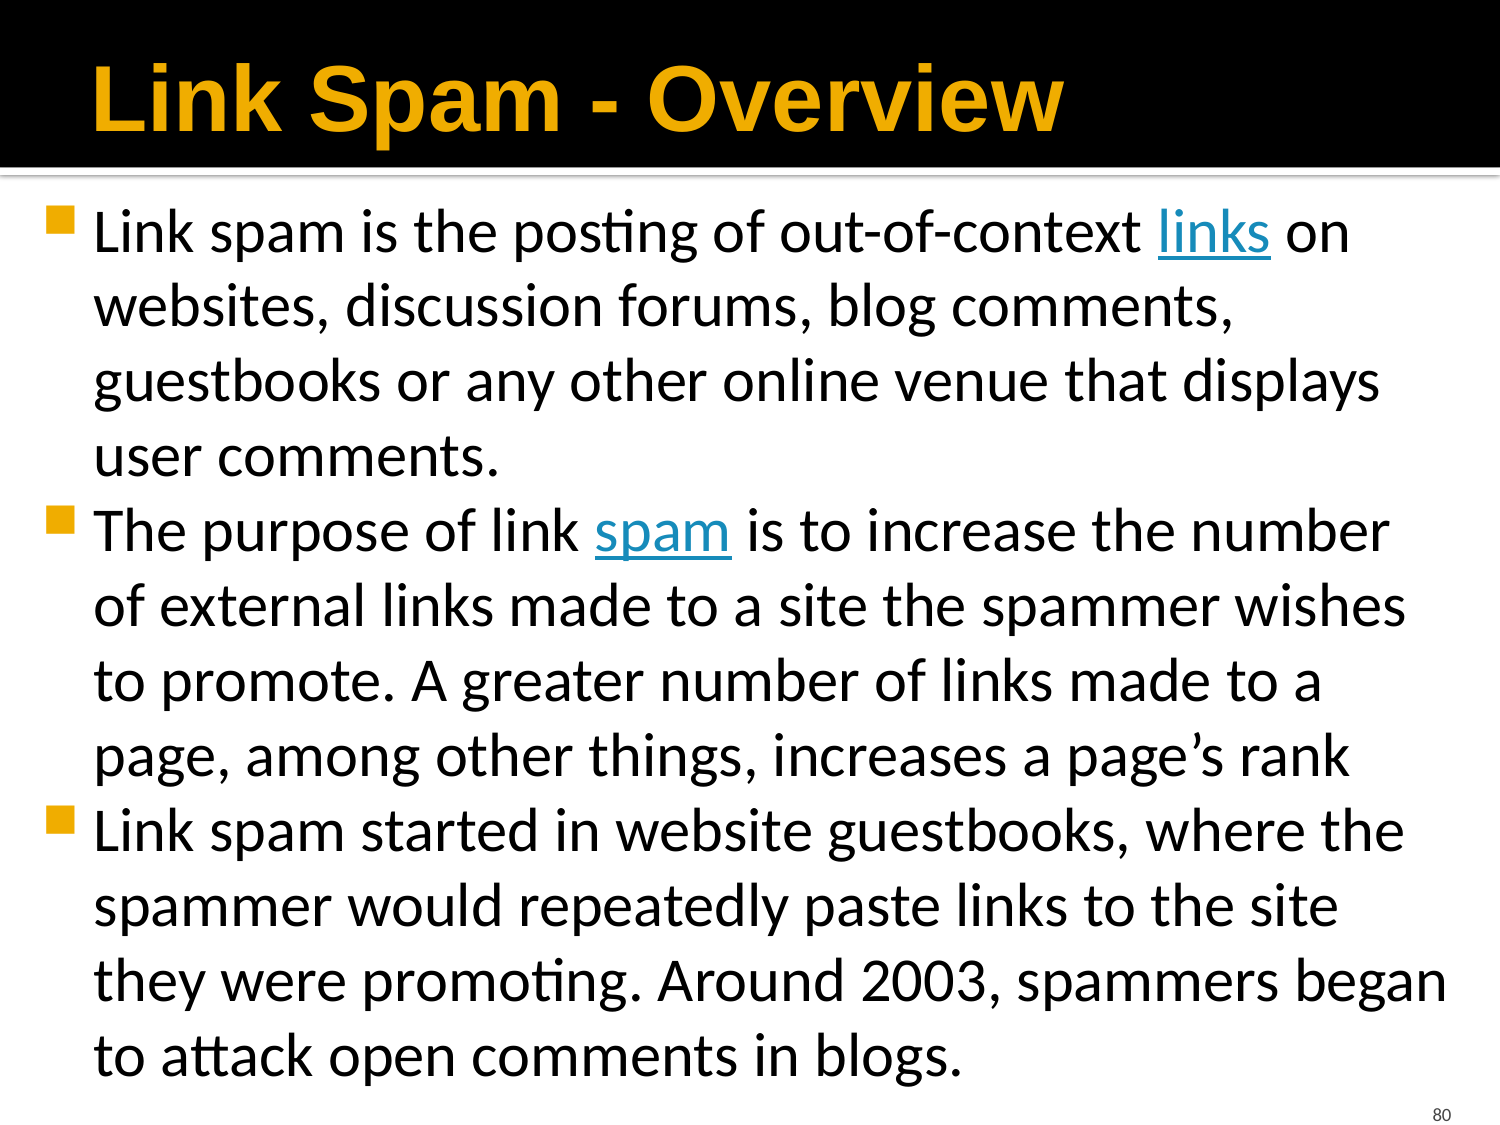

# Link Spam - Overview
Link spam is the posting of out-of-context links on websites, discussion forums, blog comments, guestbooks or any other online venue that displays user comments.
The purpose of link spam is to increase the number of external links made to a site the spammer wishes to promote. A greater number of links made to a page, among other things, increases a page’s rank
Link spam started in website guestbooks, where the spammer would repeatedly paste links to the site they were promoting. Around 2003, spammers began to attack open comments in blogs.
80